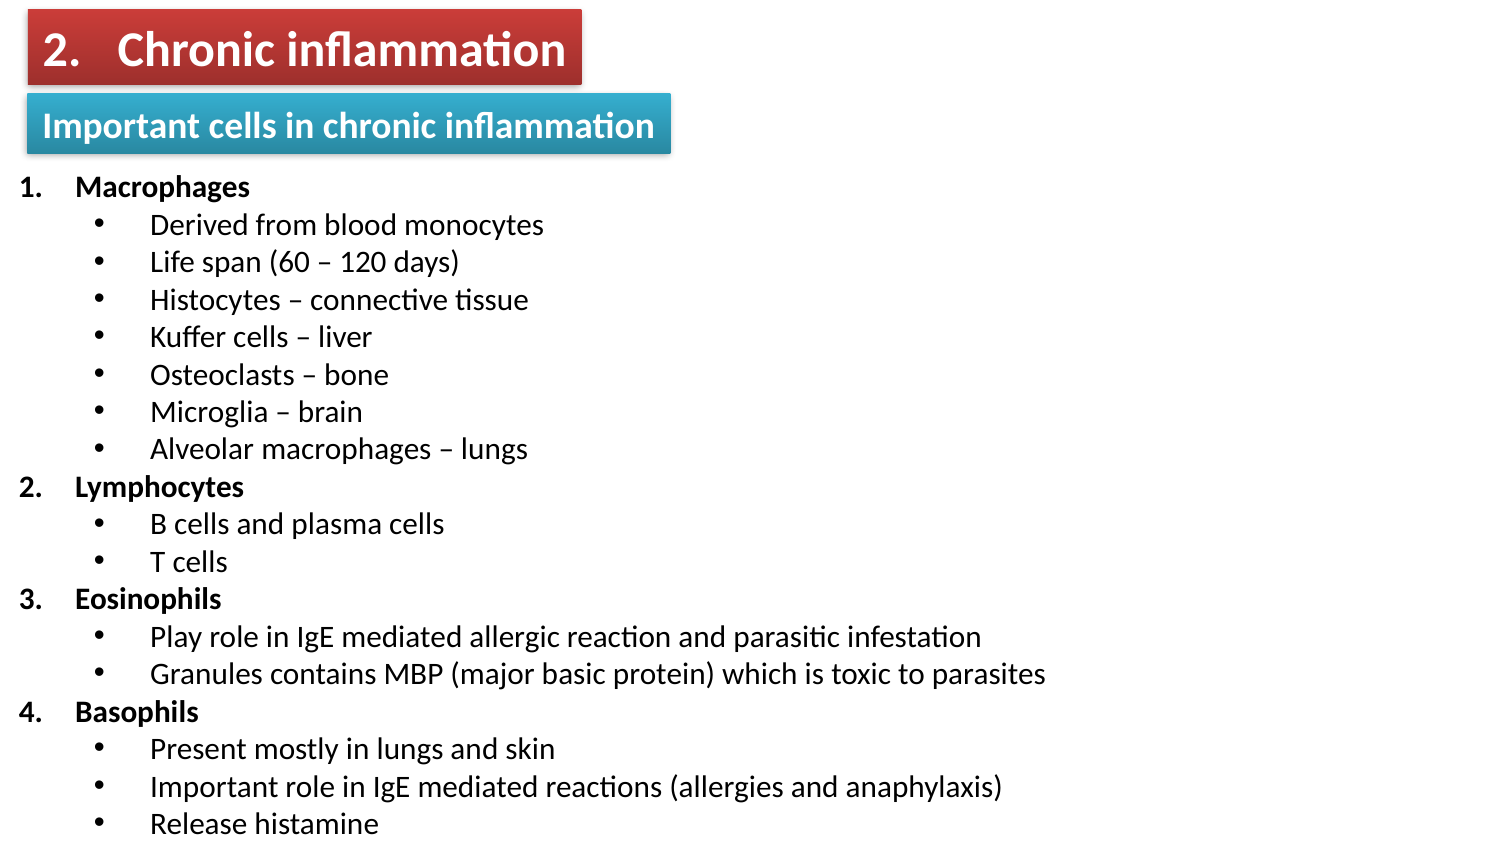

Chronic inflammation
Important cells in chronic inflammation
Macrophages
Derived from blood monocytes
Life span (60 – 120 days)
Histocytes – connective tissue
Kuffer cells – liver
Osteoclasts – bone
Microglia – brain
Alveolar macrophages – lungs
Lymphocytes
B cells and plasma cells
T cells
Eosinophils
Play role in IgE mediated allergic reaction and parasitic infestation
Granules contains MBP (major basic protein) which is toxic to parasites
Basophils
Present mostly in lungs and skin
Important role in IgE mediated reactions (allergies and anaphylaxis)
Release histamine